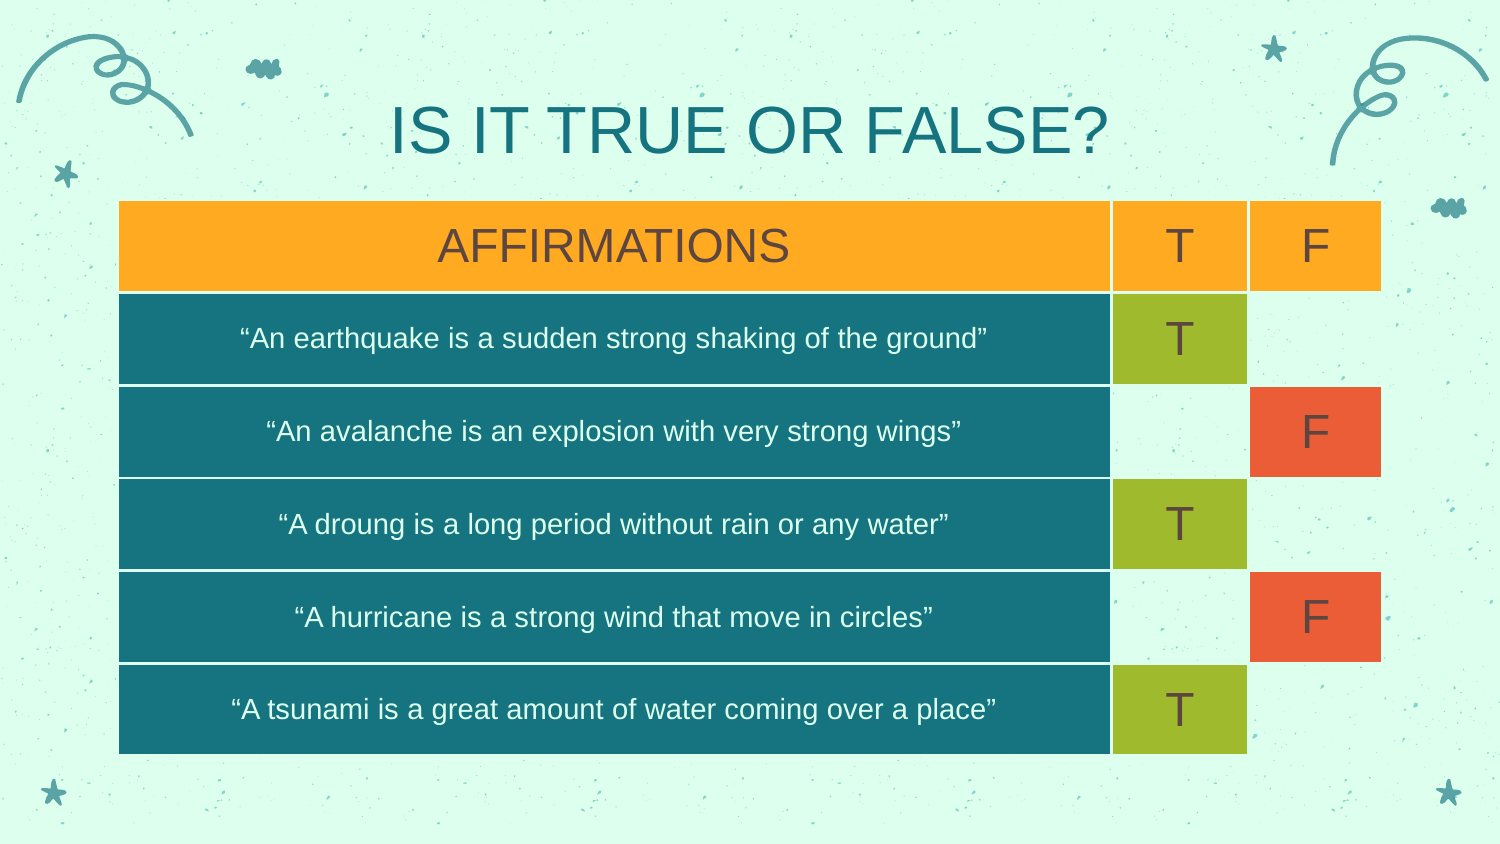

# IS IT TRUE OR FALSE?
| AFFIRMATIONS | T | F |
| --- | --- | --- |
| “An earthquake is a sudden strong shaking of the ground” | T |  |
| “An avalanche is an explosion with very strong wings” |  | F |
| “A droung is a long period without rain or any water” | T |  |
| “A hurricane is a strong wind that move in circles” |  | F |
| “A tsunami is a great amount of water coming over a place” | T |  |